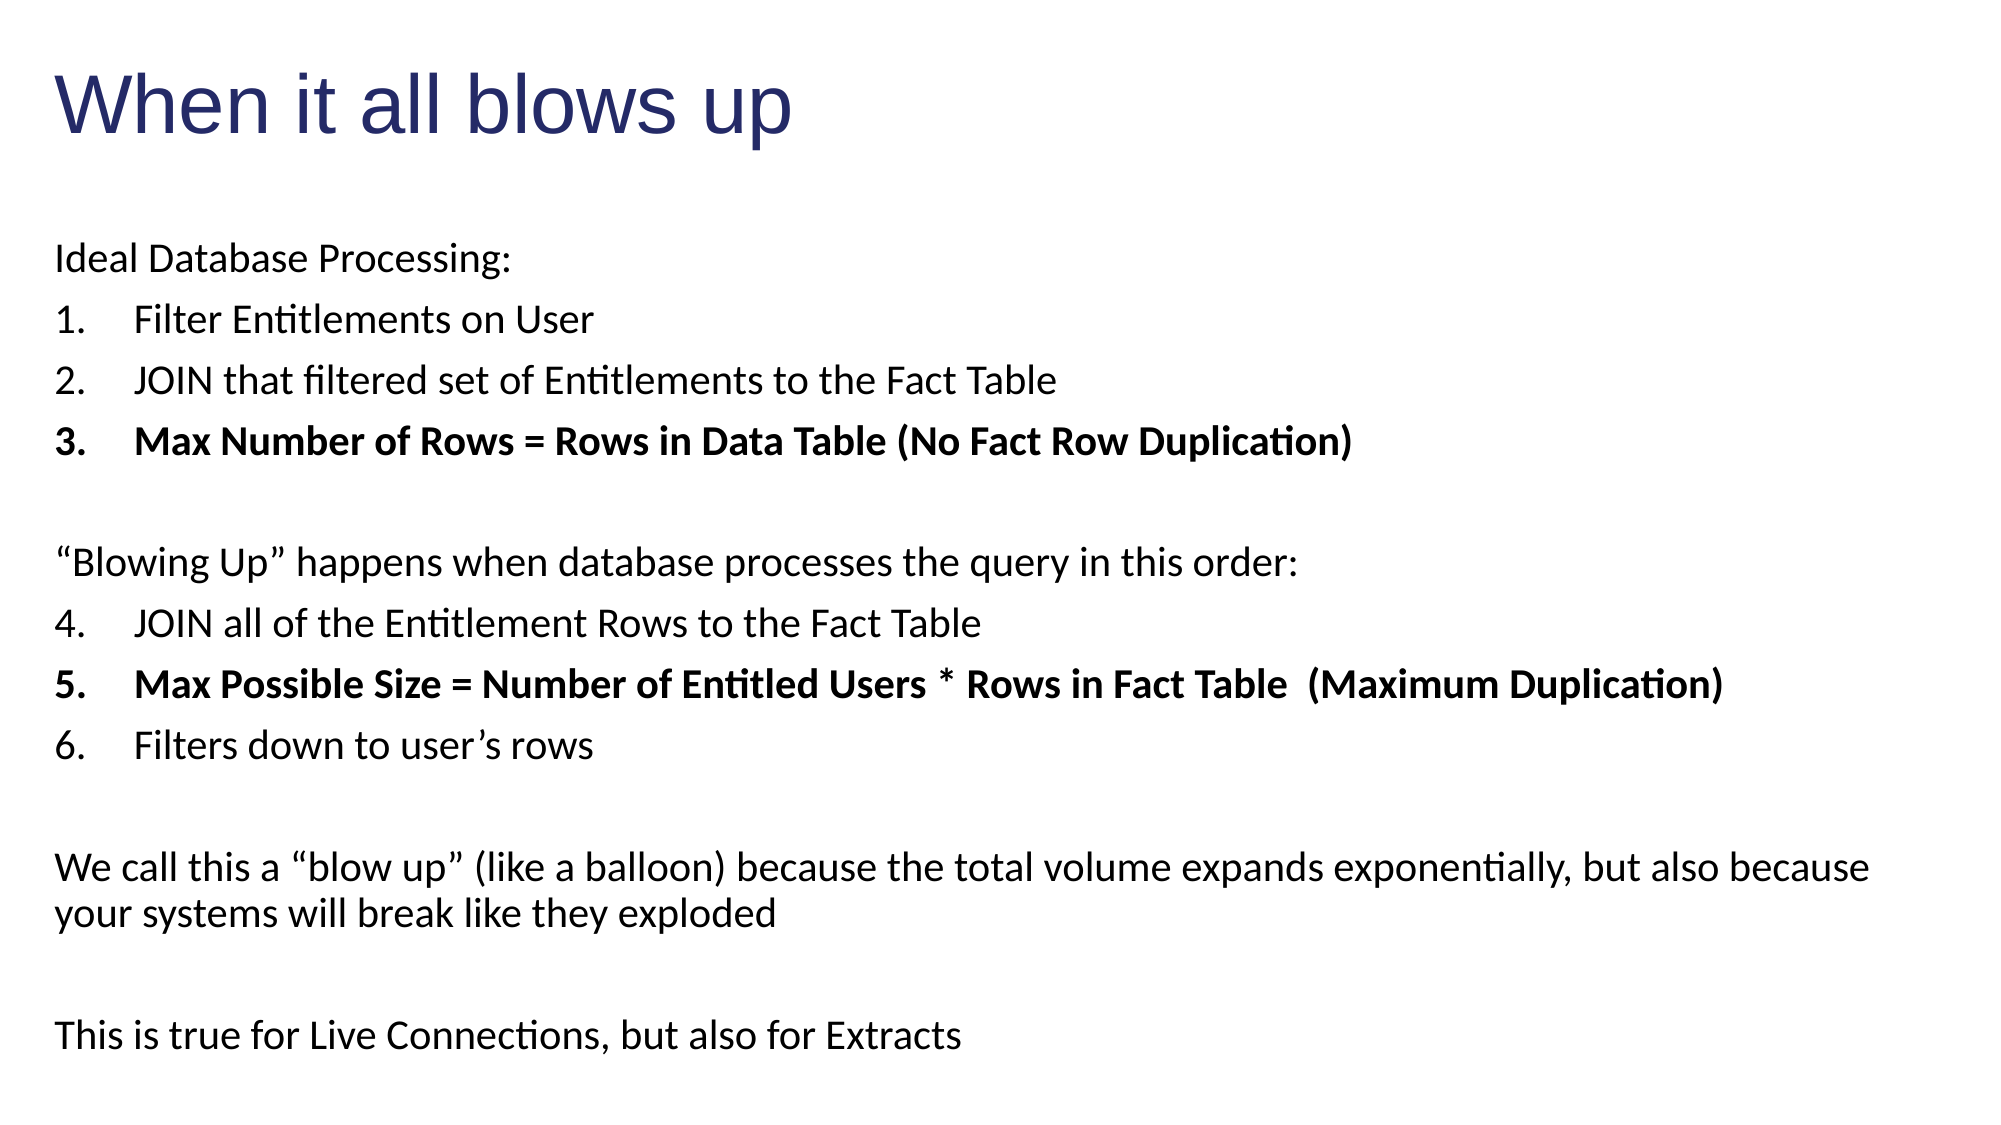

# When it all blows up
Ideal Database Processing:
Filter Entitlements on User
JOIN that filtered set of Entitlements to the Fact Table
Max Number of Rows = Rows in Data Table (No Fact Row Duplication)

“Blowing Up” happens when database processes the query in this order:
JOIN all of the Entitlement Rows to the Fact Table
Max Possible Size = Number of Entitled Users * Rows in Fact Table  (Maximum Duplication)
Filters down to user’s rows

We call this a “blow up” (like a balloon) because the total volume expands exponentially, but also because your systems will break like they exploded

This is true for Live Connections, but also for Extracts